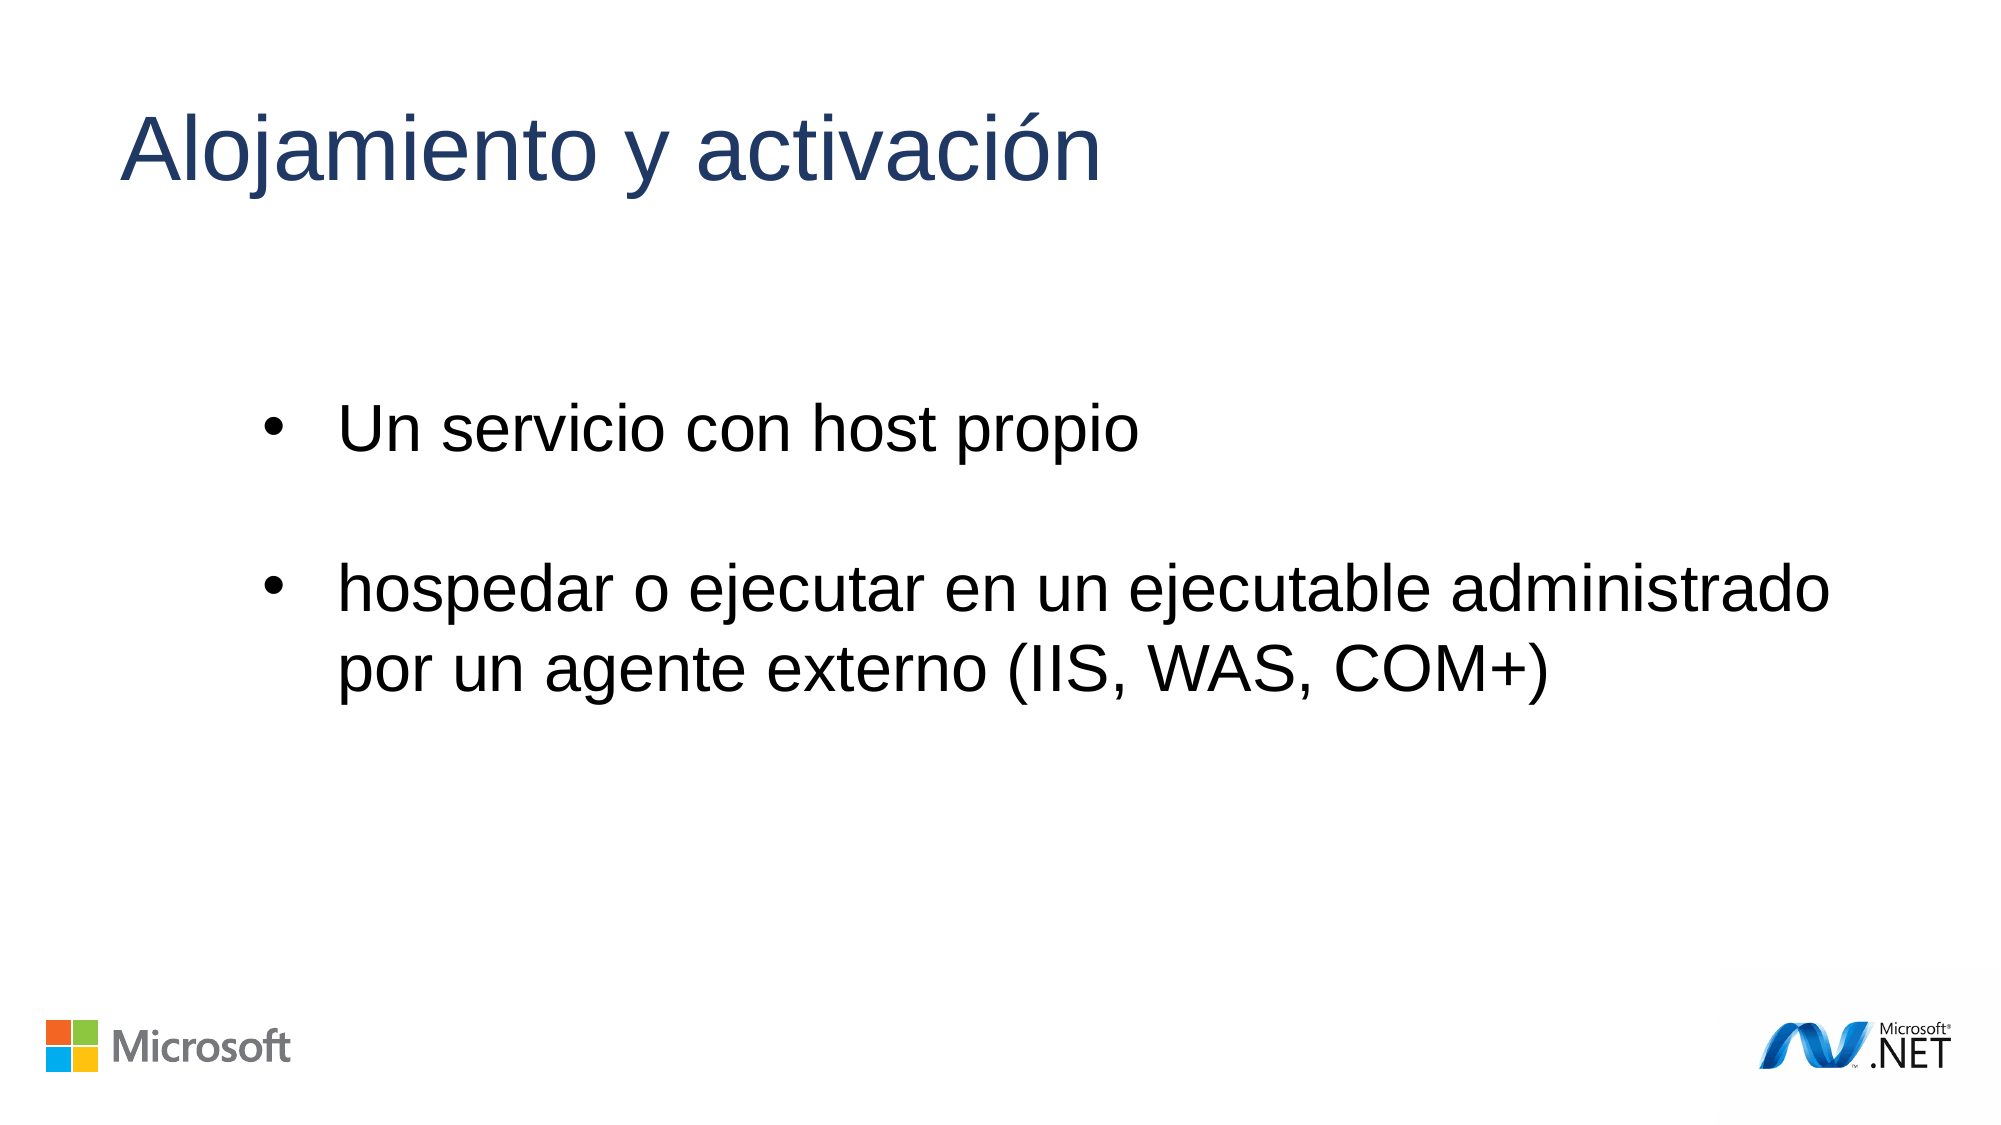

Alojamiento y activación
Un servicio con host propio

hospedar o ejecutar en un ejecutable administrado por un agente externo (IIS, WAS, COM+)